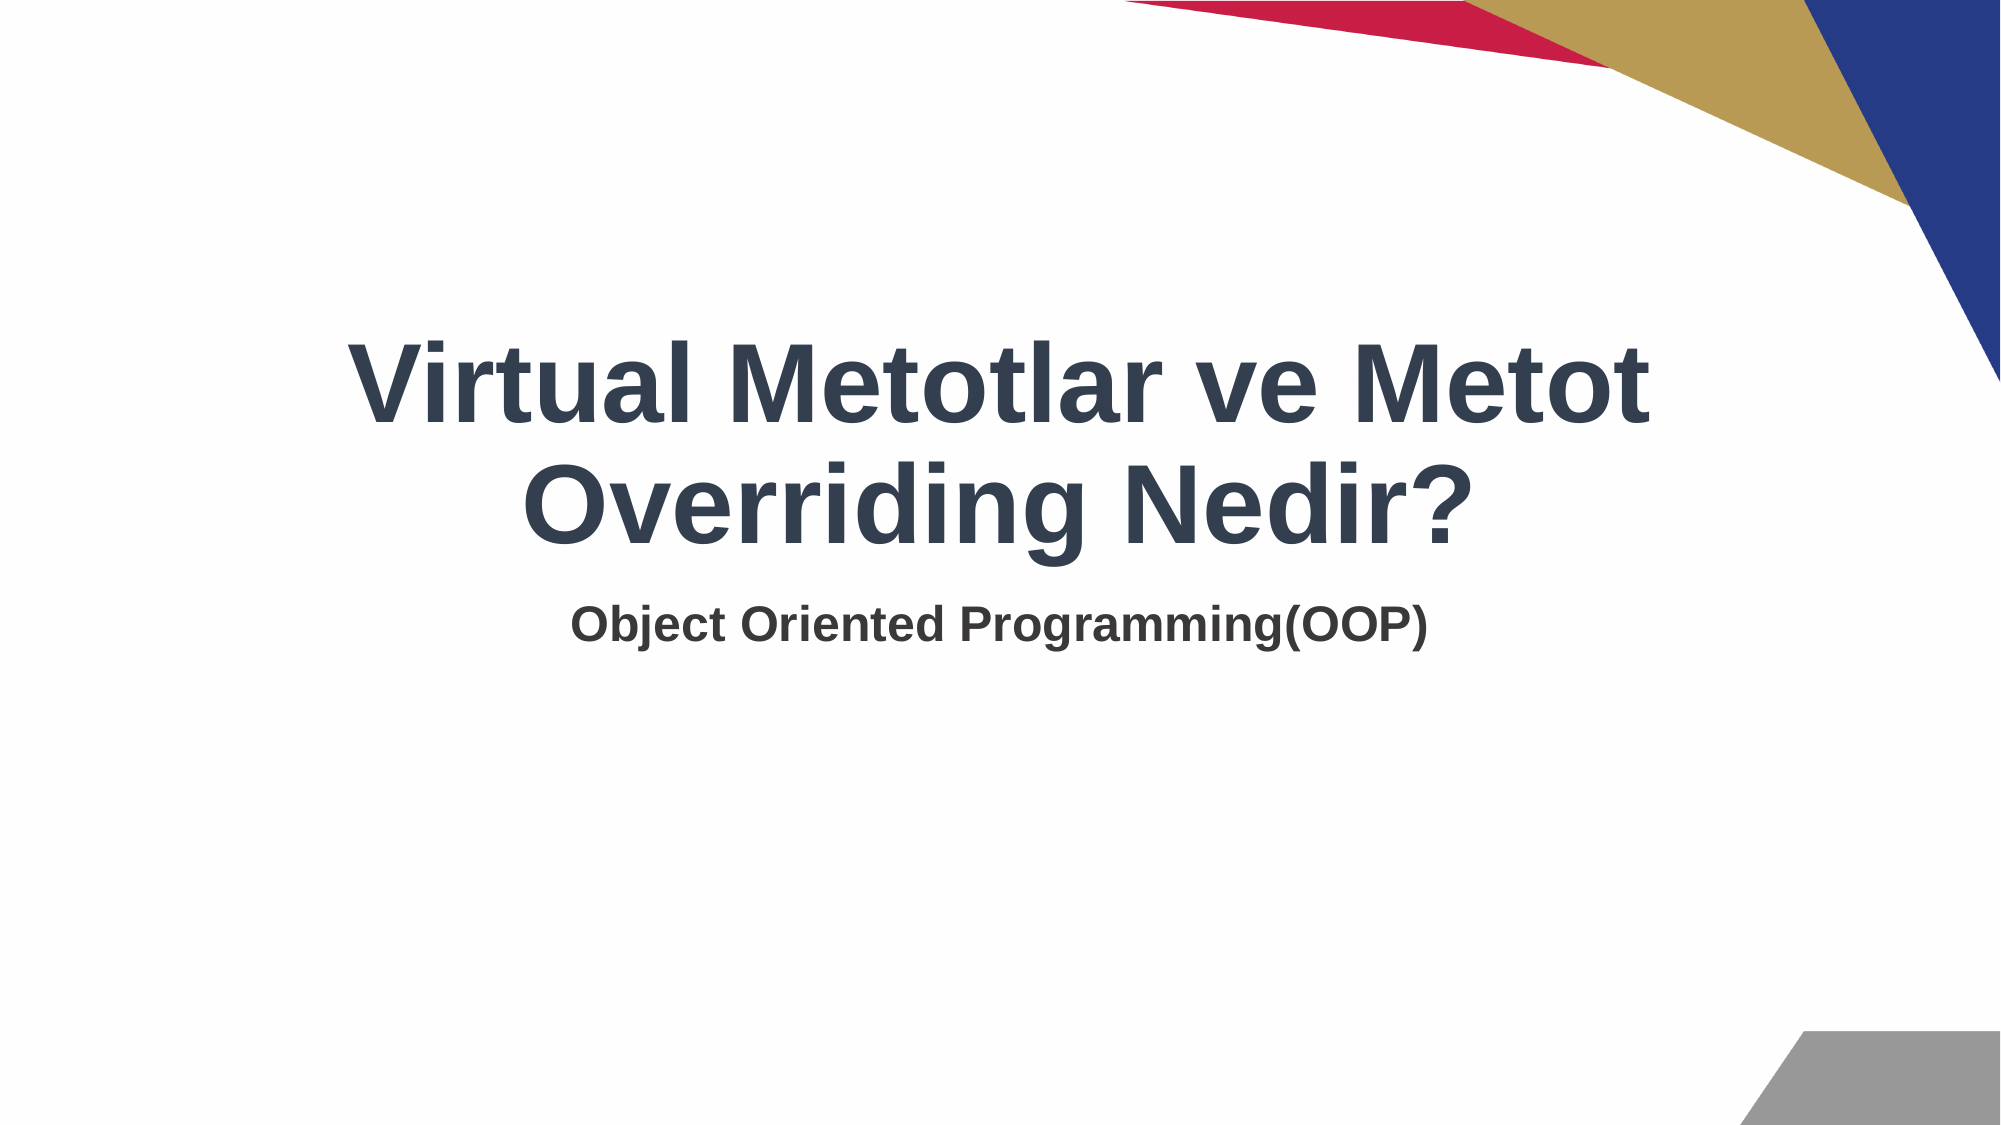

# Virtual Metotlar ve Metot Overriding Nedir?
Object Oriented Programming(OOP)